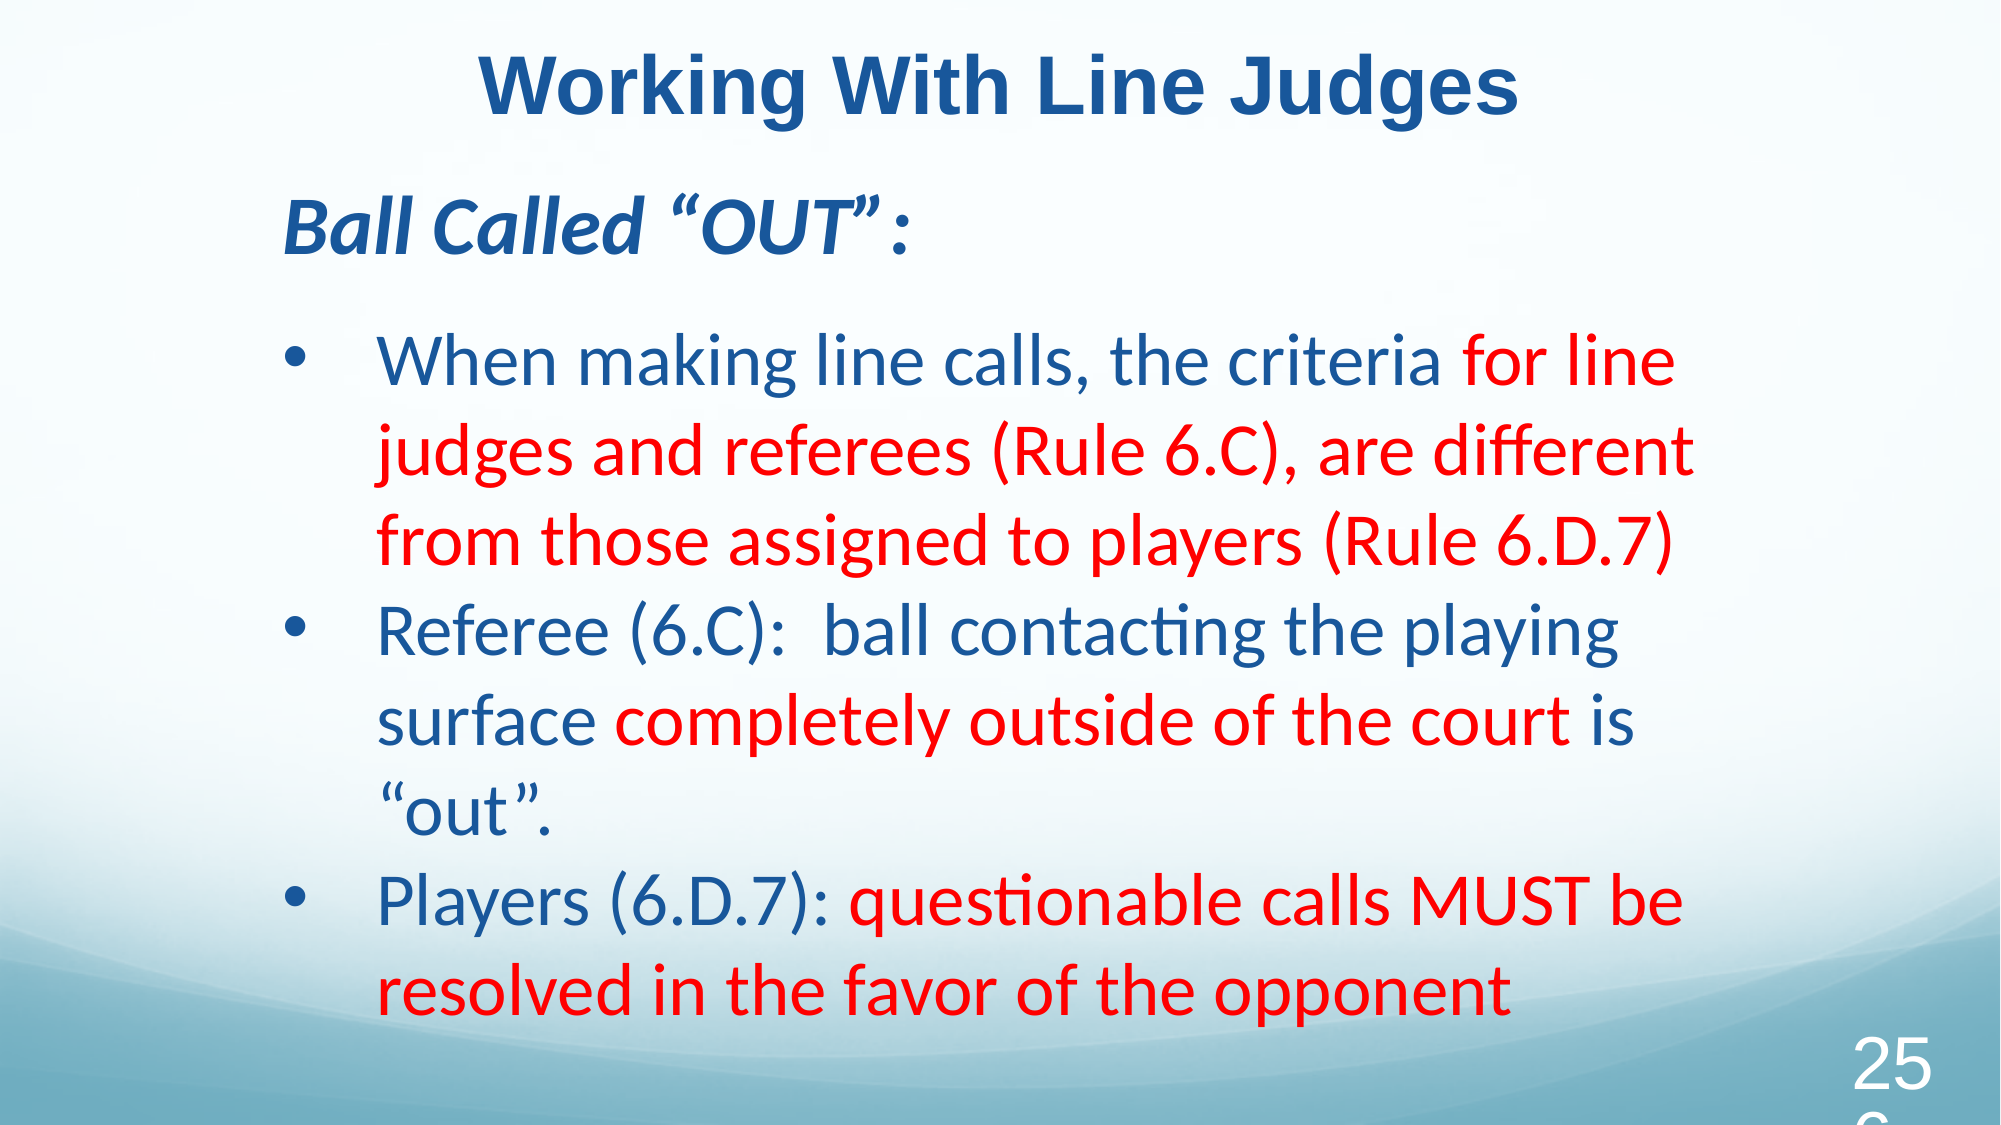

Working With Line Judges

Ball Called “OUT”:

When making line calls, the criteria for line judges and referees (Rule 6.C), are different from those assigned to players (Rule 6.D.7)
Referee (6.C):  ball contacting the playing surface completely outside of the court is “out”.
Players (6.D.7): questionable calls MUST be resolved in the favor of the opponent

256